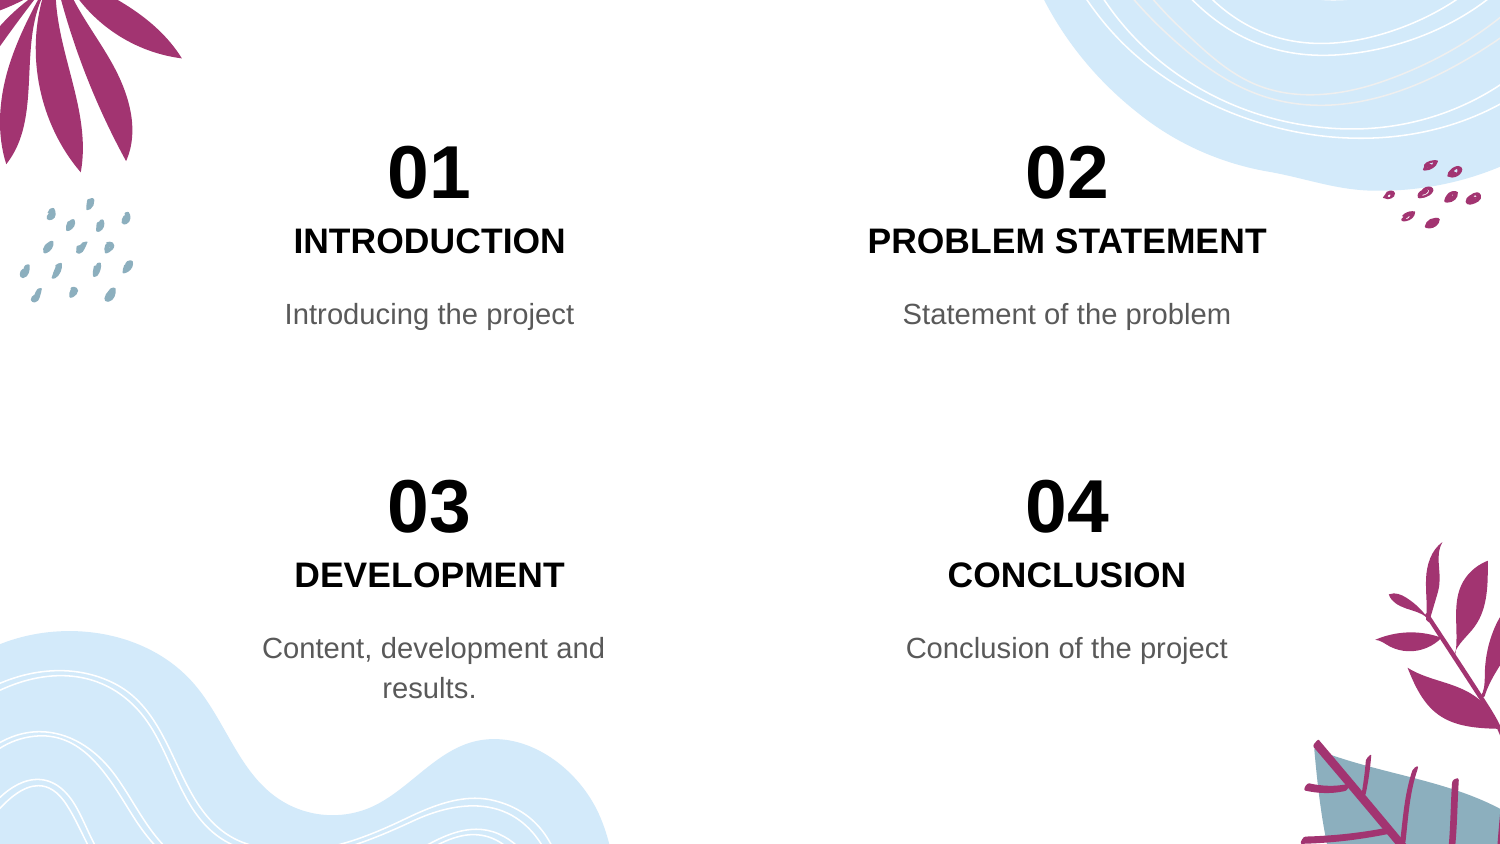

01
02
# INTRODUCTION
PROBLEM STATEMENT
Introducing the project
Statement of the problem
03
04
DEVELOPMENT
CONCLUSION
 Content, development and results.
Conclusion of the project